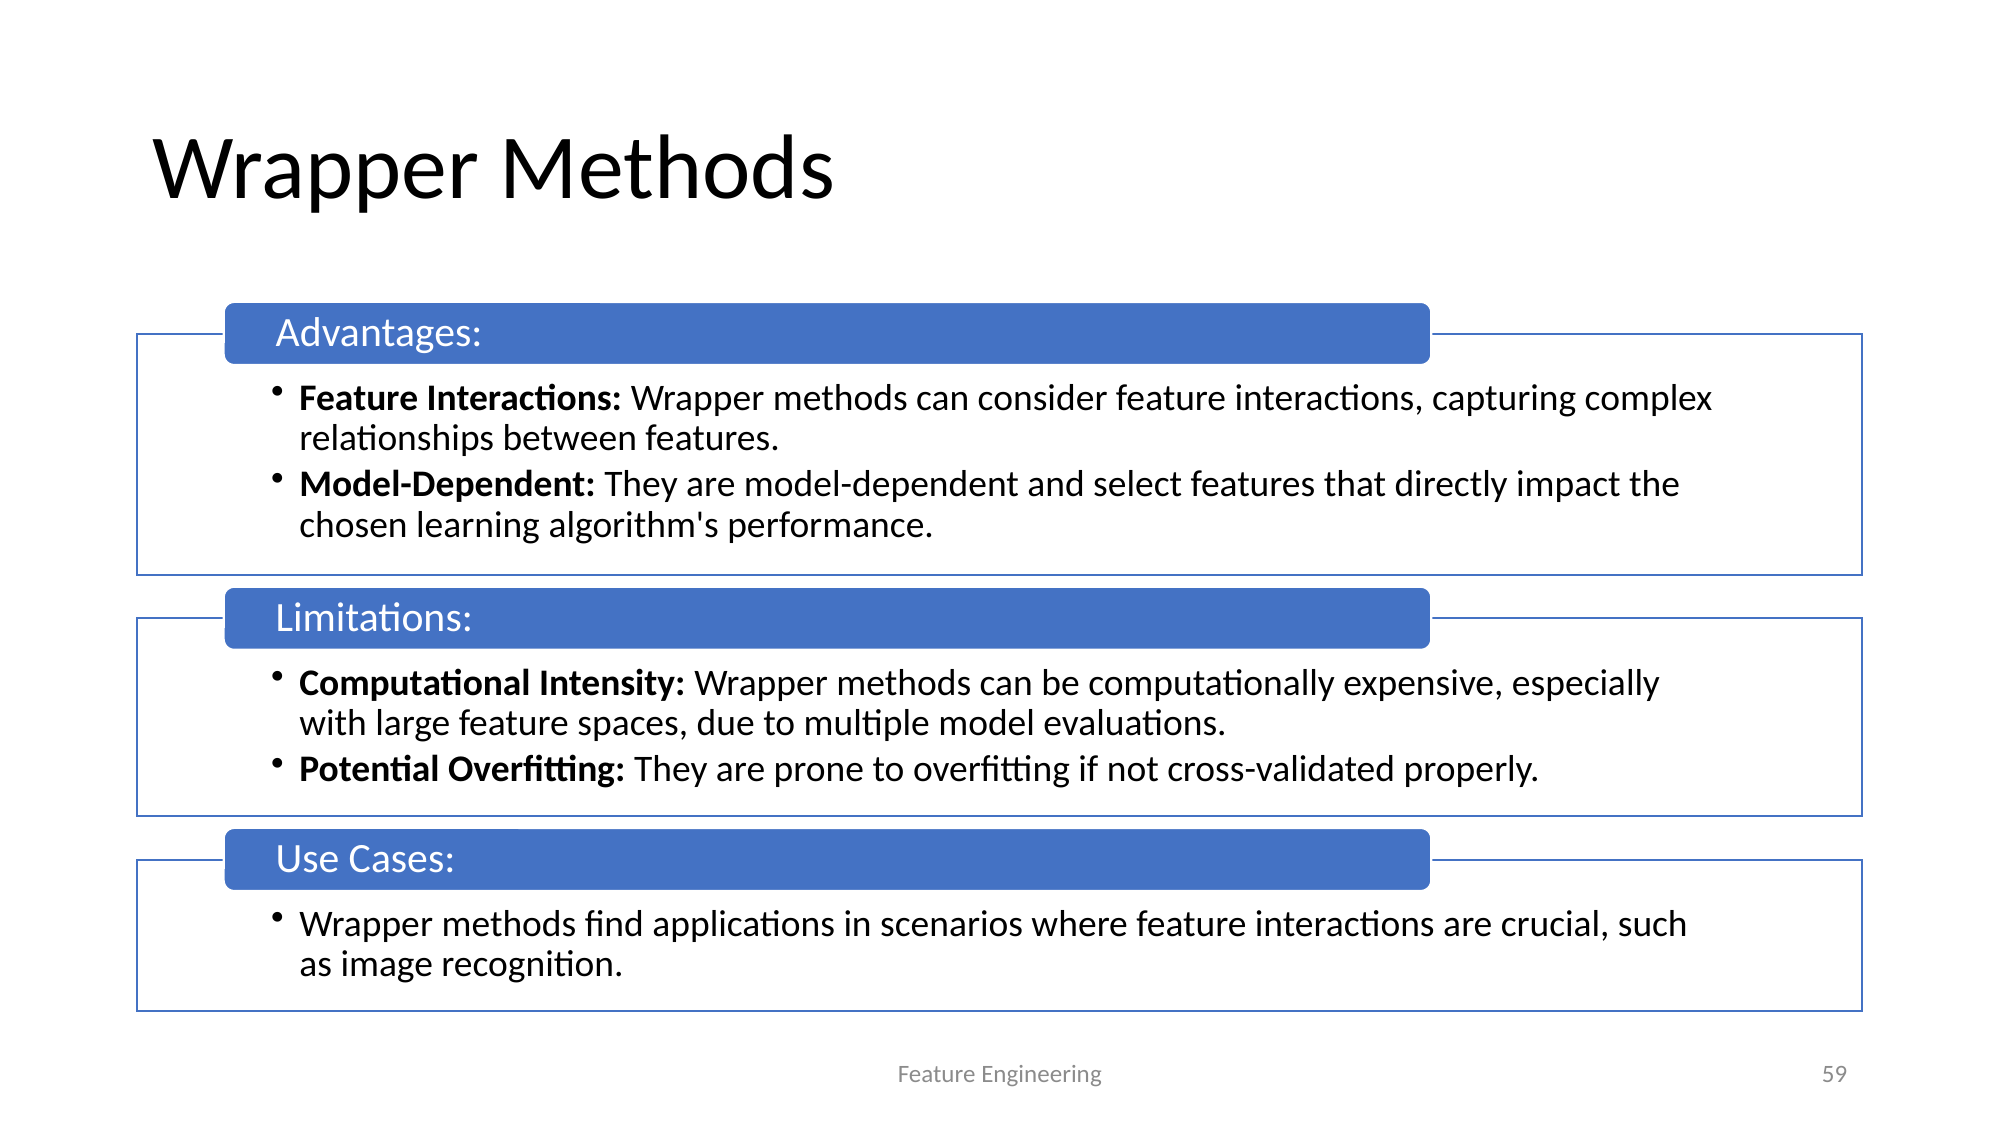

# Wrapper Methods
Feature Interactions: Wrapper methods can consider feature interactions, capturing complex relationships between features.
Model-Dependent: They are model-dependent and select features that directly impact the chosen learning algorithm's performance.
Advantages:
Computational Intensity: Wrapper methods can be computationally expensive, especially with large feature spaces, due to multiple model evaluations.
Potential Overfitting: They are prone to overfitting if not cross-validated properly.
Limitations:
Wrapper methods find applications in scenarios where feature interactions are crucial, such as image recognition.
Use Cases:
Feature Engineering
59